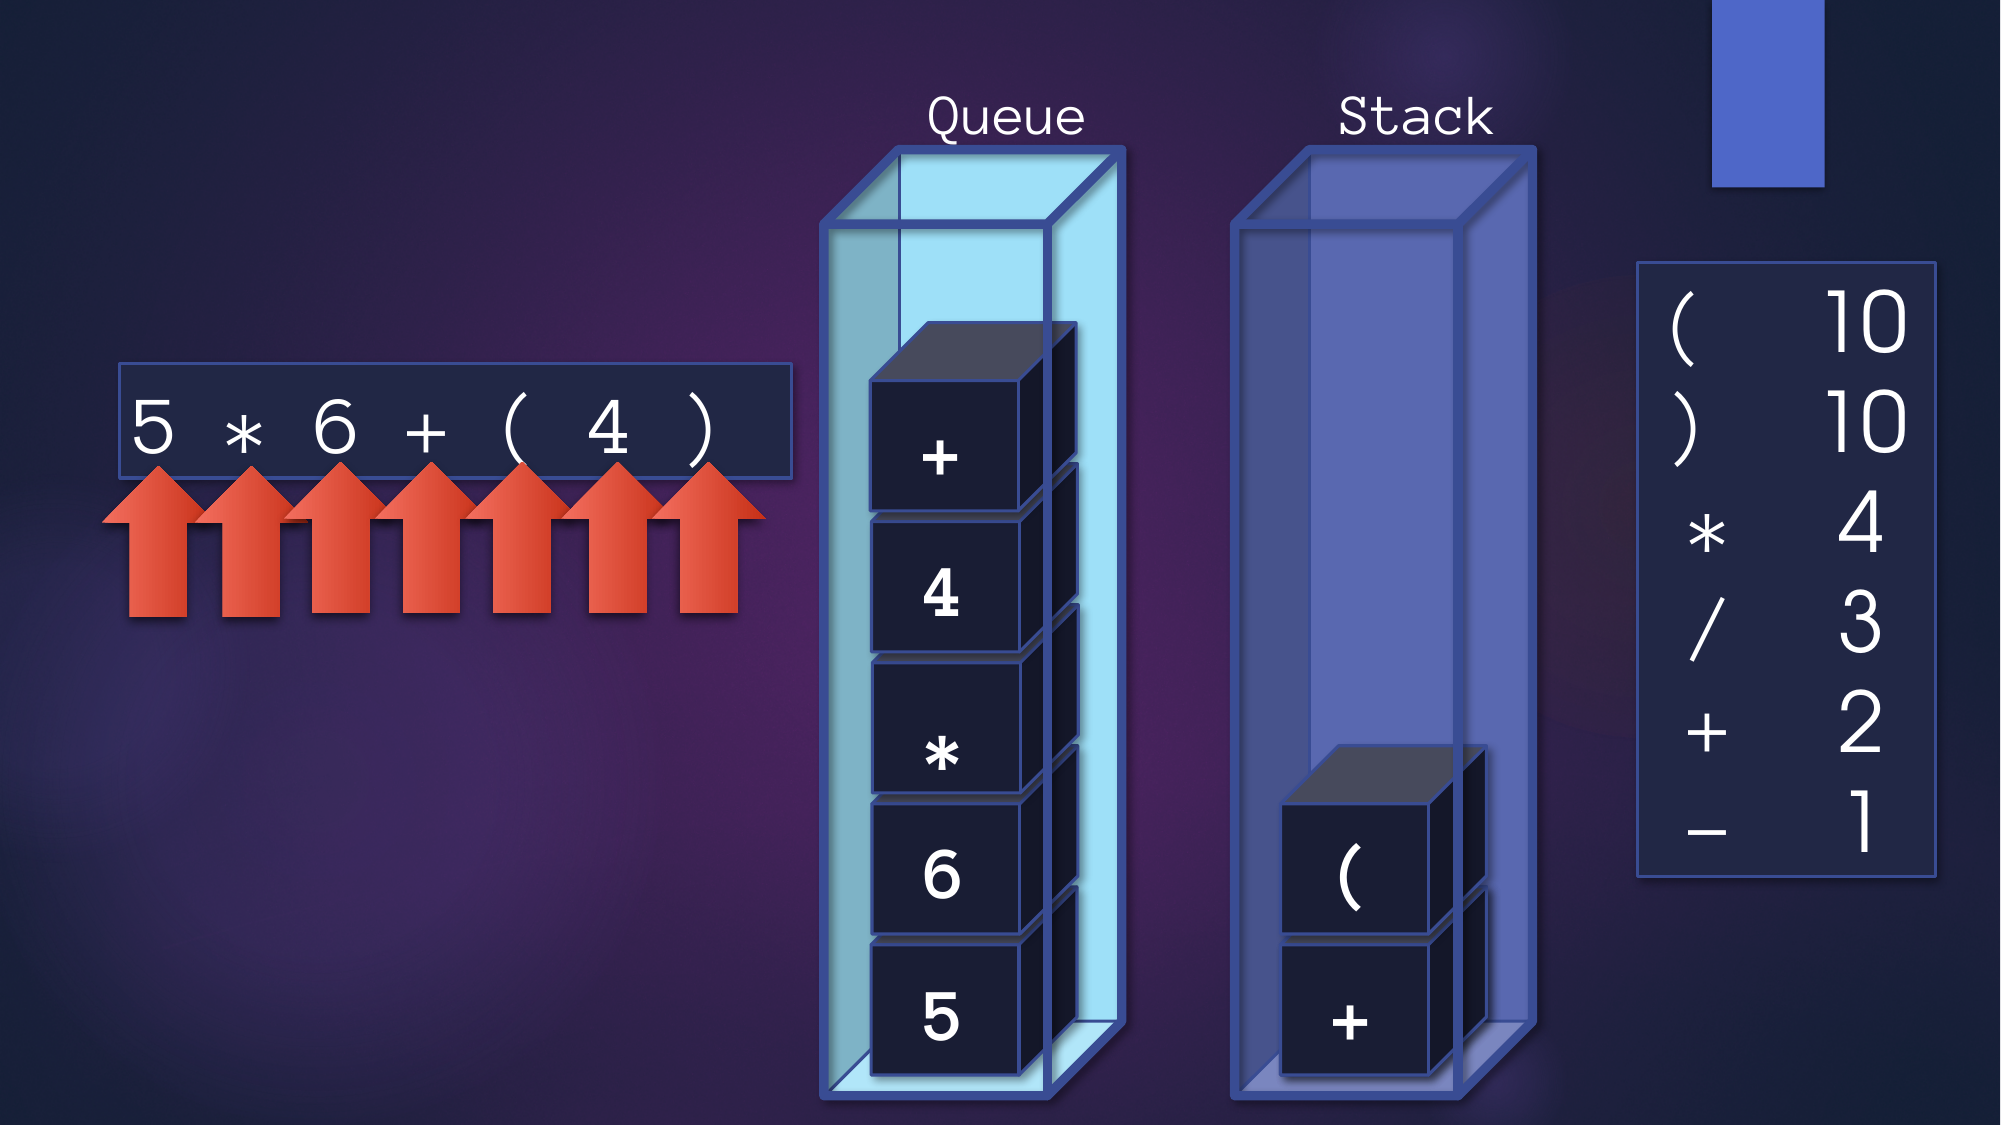

Queue
Stack

(	10
)	10
*	4
/	3
+	2
-	1
+
5 * 6 + ( 4 )
4

*
6
(
5
*
+